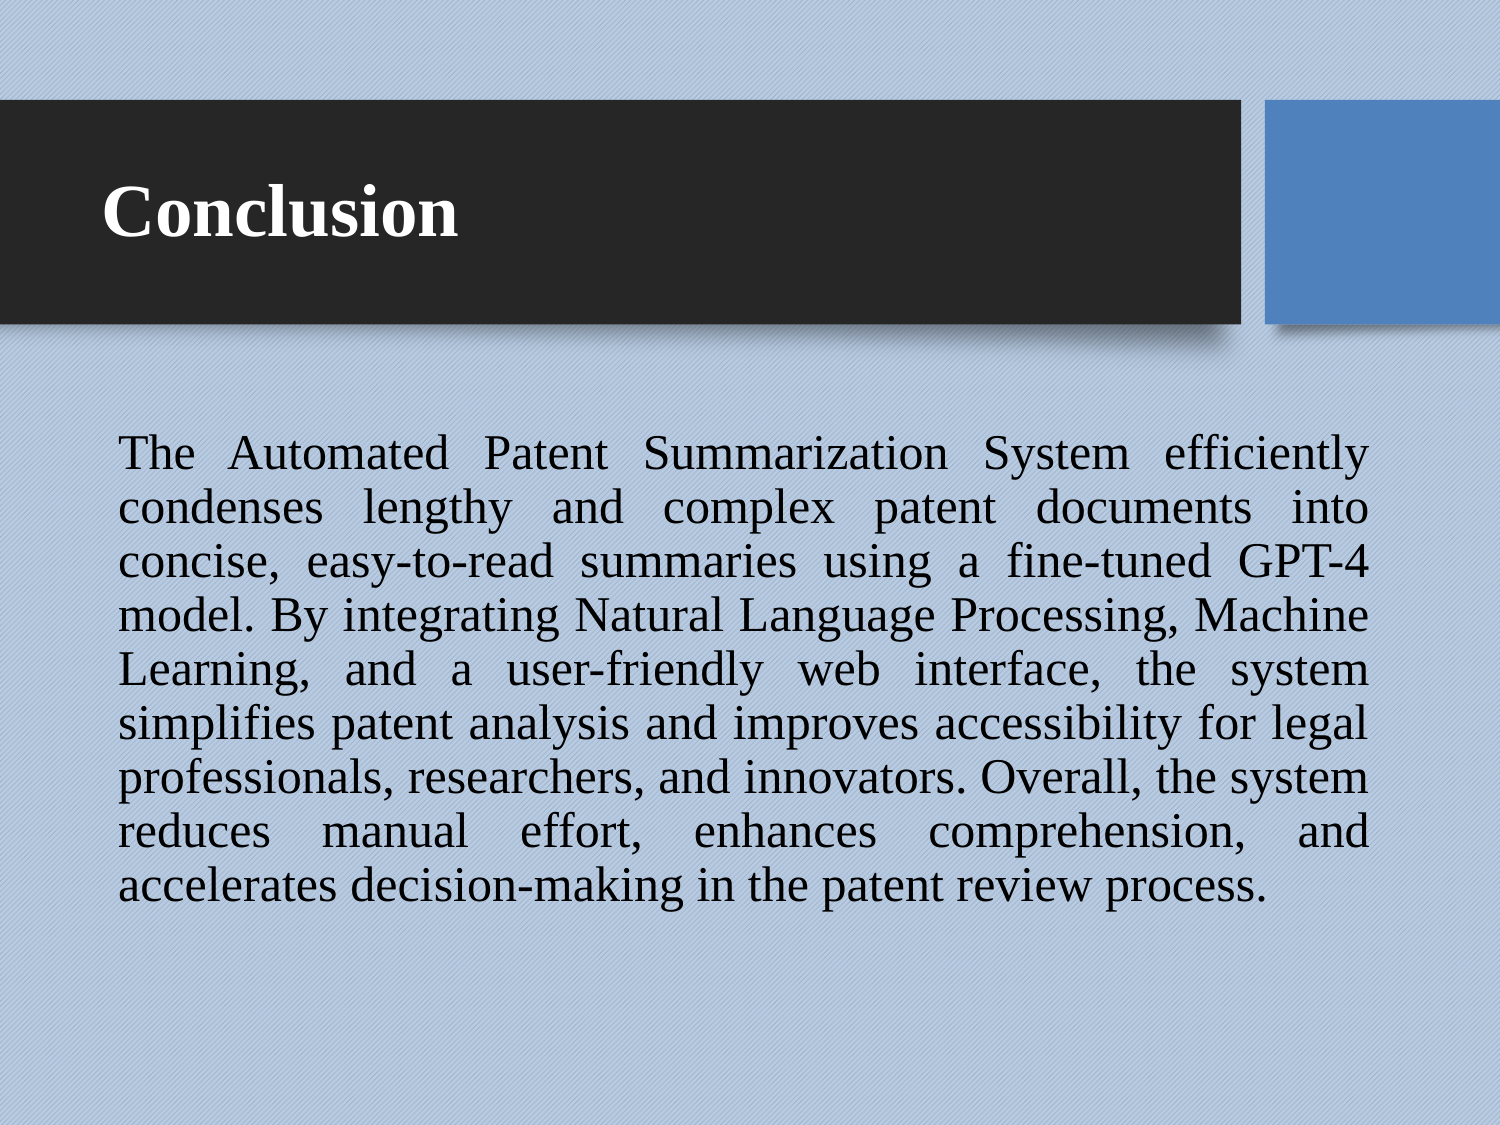

# Conclusion
The Automated Patent Summarization System efficiently condenses lengthy and complex patent documents into concise, easy-to-read summaries using a fine-tuned GPT-4 model. By integrating Natural Language Processing, Machine Learning, and a user-friendly web interface, the system simplifies patent analysis and improves accessibility for legal professionals, researchers, and innovators. Overall, the system reduces manual effort, enhances comprehension, and accelerates decision-making in the patent review process.